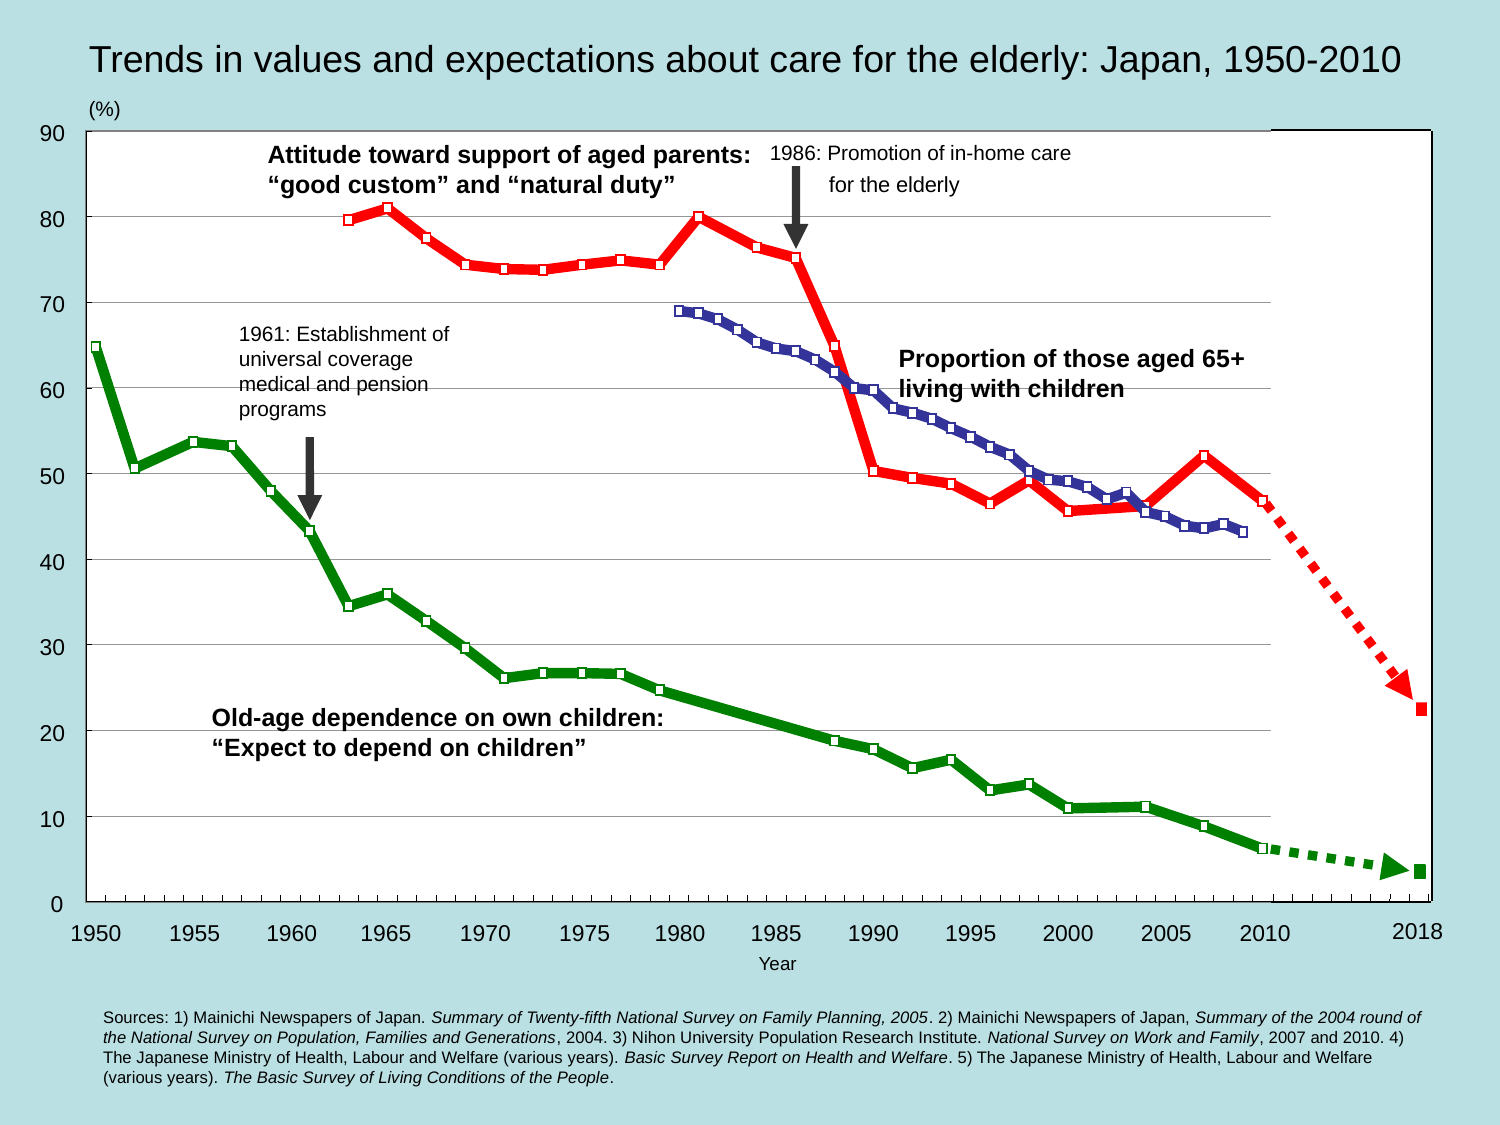

Trends in values and expectations about care for the elderly: Japan, 1950-2010

(%)
90

Attitude toward support of aged parents:
“good custom” and “natural duty”
1986: Promotion of in-home care

1961: Establishment of universal coverage
medical and pension programs

Proportion of those aged 65+
living with children

Old-age dependence on own children:
“Expect to depend on children”

1950
1955
1960
1965
1970
1975
1980
1985
1990
1995
2000
2005
2010
for the elderly

2018
Year
80
70
60
50
40
30
20
10
0
Sources: 1) Mainichi Newspapers of Japan. Summary of Twenty-fifth National Survey on Family Planning, 2005. 2) Mainichi Newspapers of Japan, Summary of the 2004 round of the National Survey on Population, Families and Generations, 2004. 3) Nihon University Population Research Institute. National Survey on Work and Family, 2007 and 2010. 4) The Japanese Ministry of Health, Labour and Welfare (various years). Basic Survey Report on Health and Welfare. 5) The Japanese Ministry of Health, Labour and Welfare (various years). The Basic Survey of Living Conditions of the People.